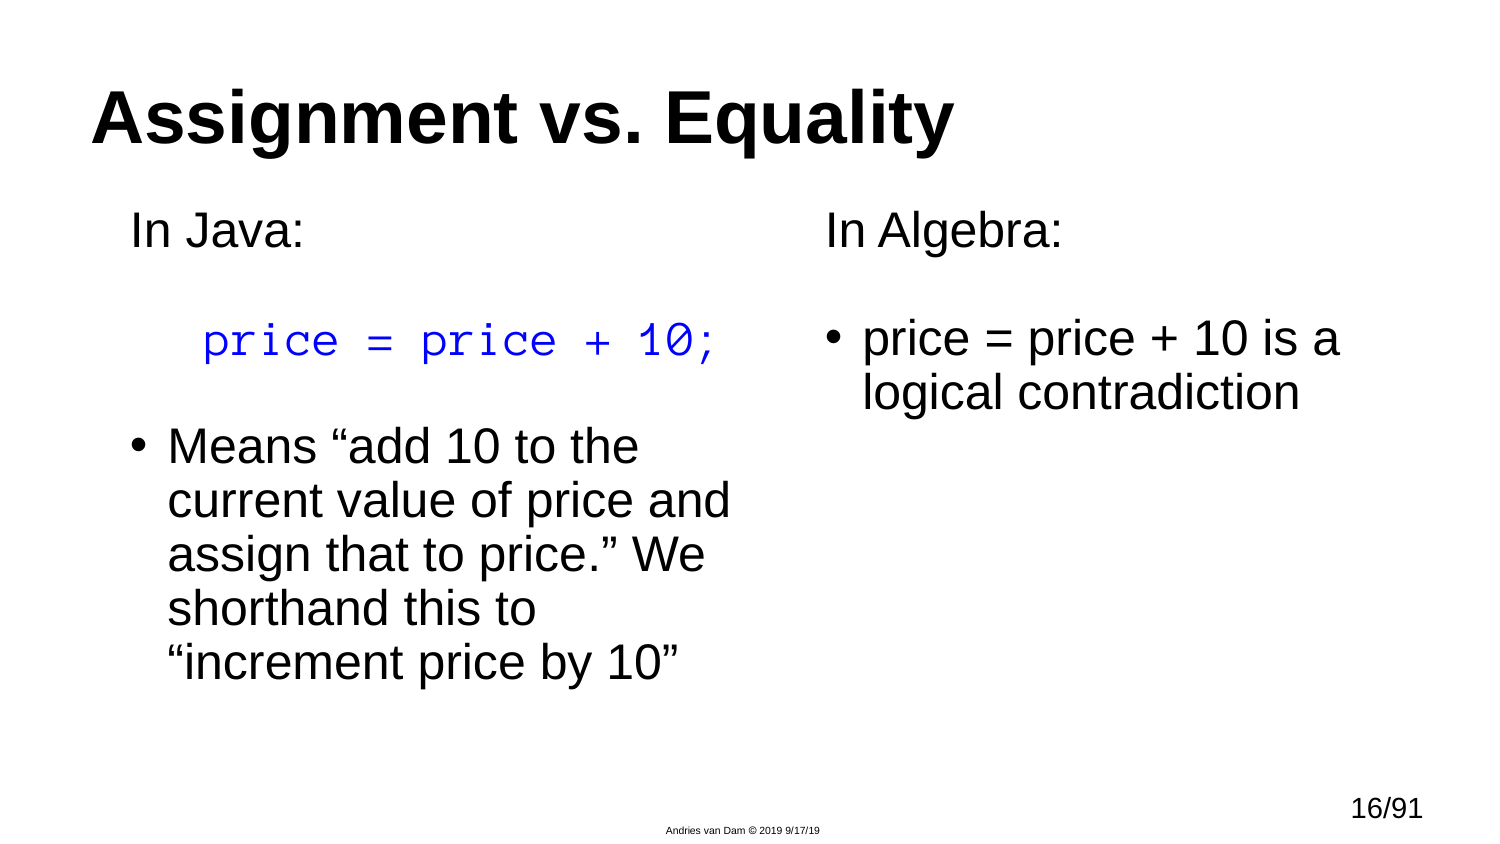

# Assignment vs. Equality
In Java:

price = price + 10;

Means “add 10 to the current value of price and assign that to price.” We shorthand this to “increment price by 10”
In Algebra:

price = price + 10 is a logical contradiction